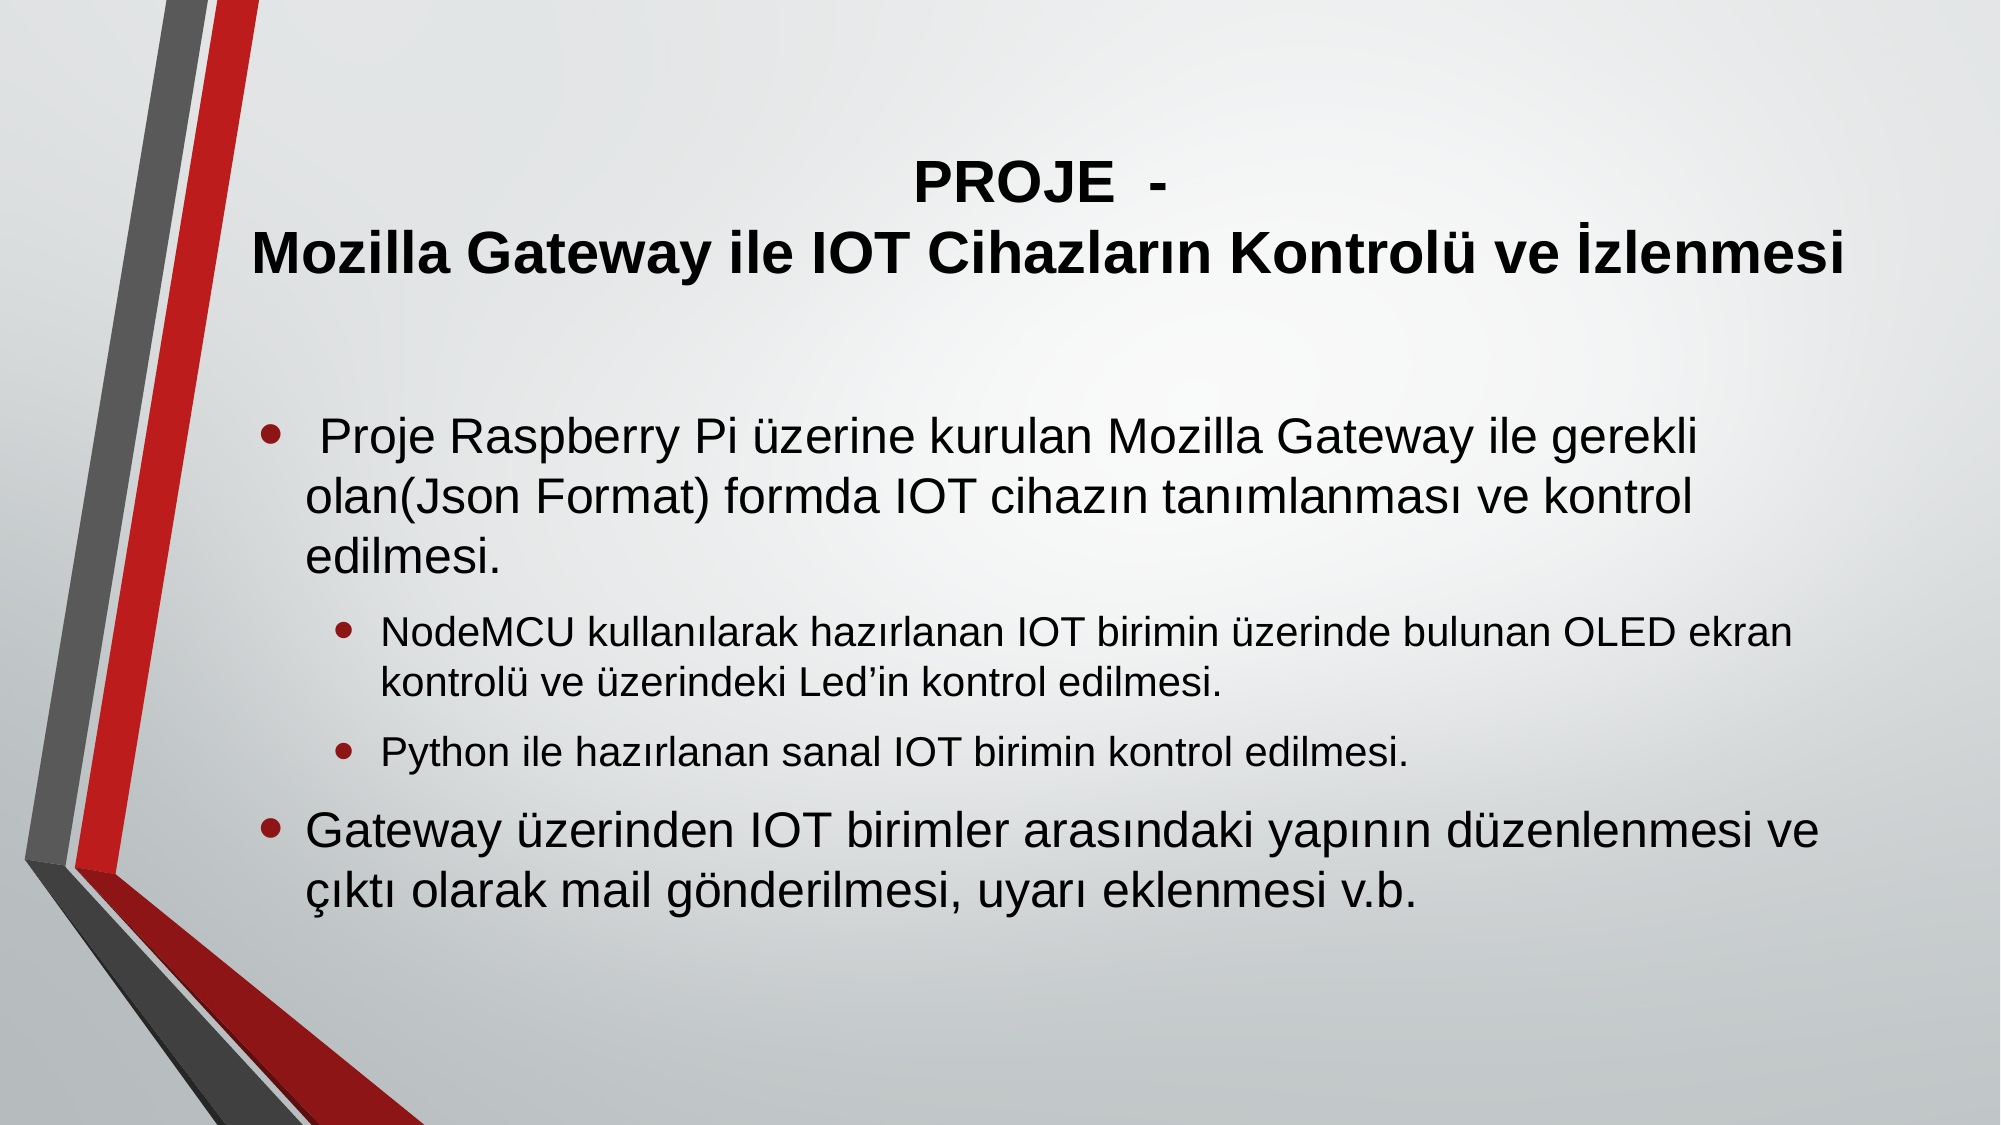

# PROJE  - Mozilla Gateway ile IOT Cihazların Kontrolü ve İzlenmesi

 Proje Raspberry Pi üzerine kurulan Mozilla Gateway ile gerekli olan(Json Format) formda IOT cihazın tanımlanması ve kontrol edilmesi.
NodeMCU kullanılarak hazırlanan IOT birimin üzerinde bulunan OLED ekran kontrolü ve üzerindeki Led’in kontrol edilmesi.
Python ile hazırlanan sanal IOT birimin kontrol edilmesi.
Gateway üzerinden IOT birimler arasındaki yapının düzenlenmesi ve çıktı olarak mail gönderilmesi, uyarı eklenmesi v.b.